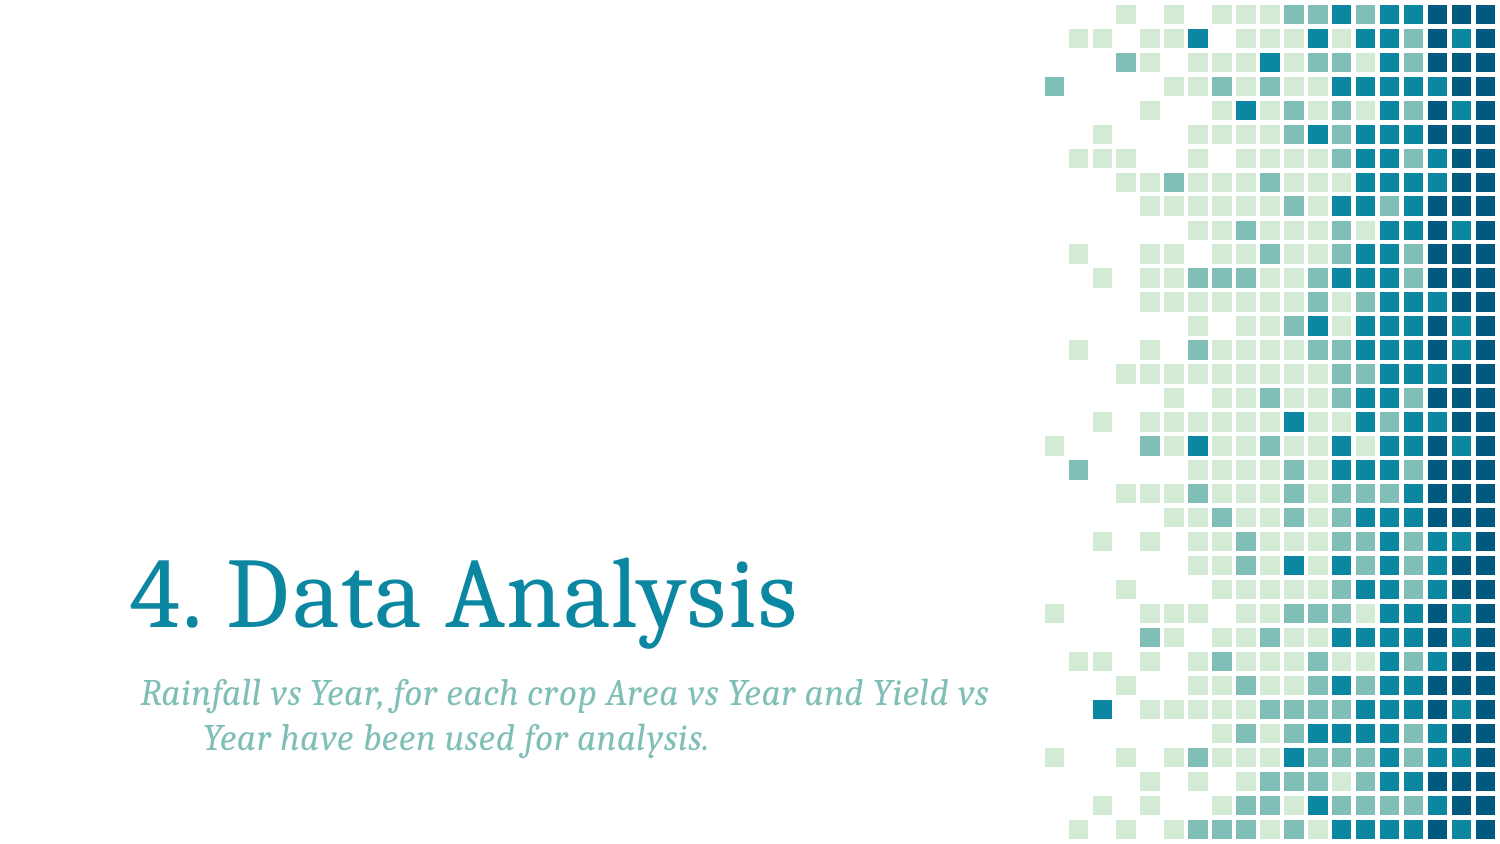

# 4. Data Analysis
Rainfall vs Year, for each crop Area vs Year and Yield vs Year have been used for analysis.